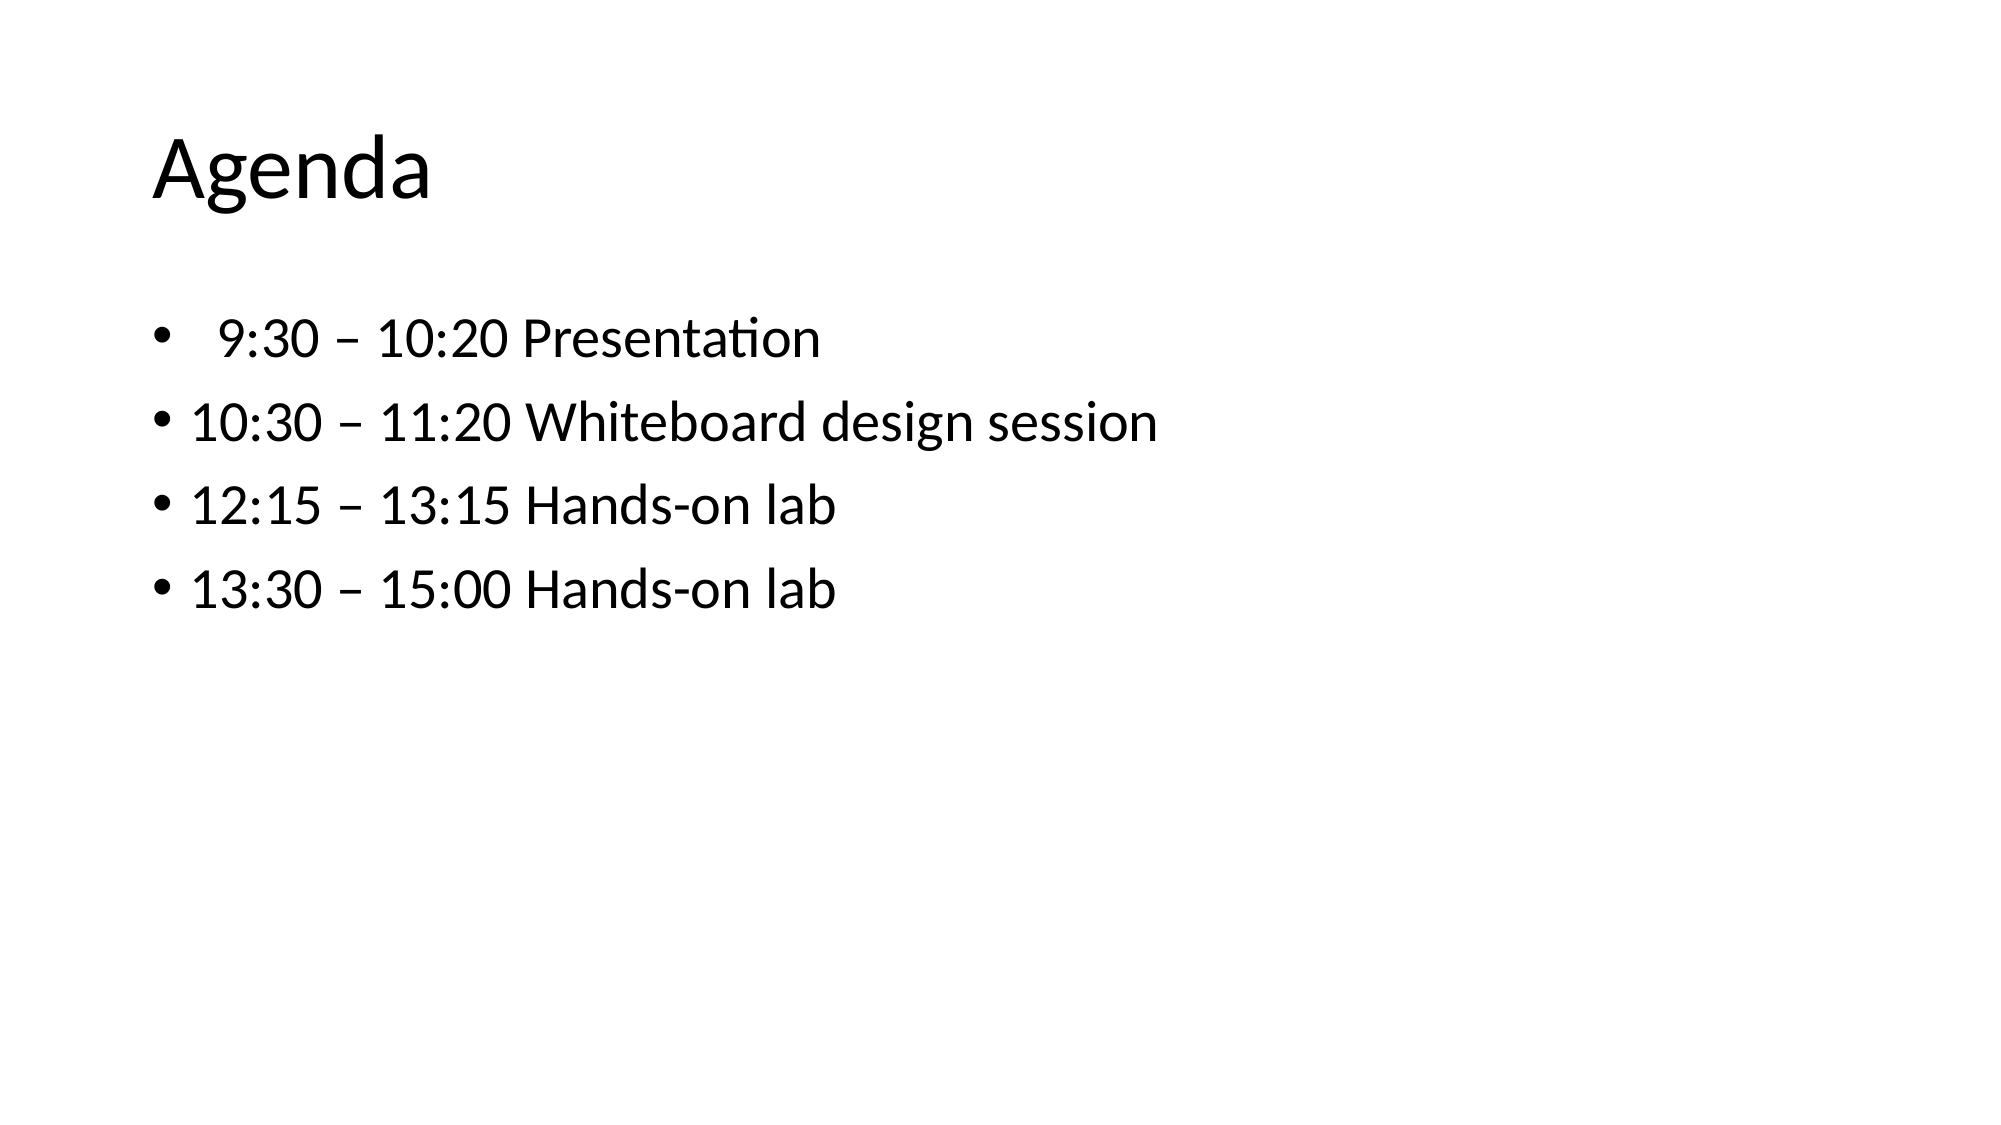

# Agenda
  9:30 – 10:20 Presentation
10:30 – 11:20 Whiteboard design session
12:15 – 13:15 Hands-on lab
13:30 – 15:00 Hands-on lab